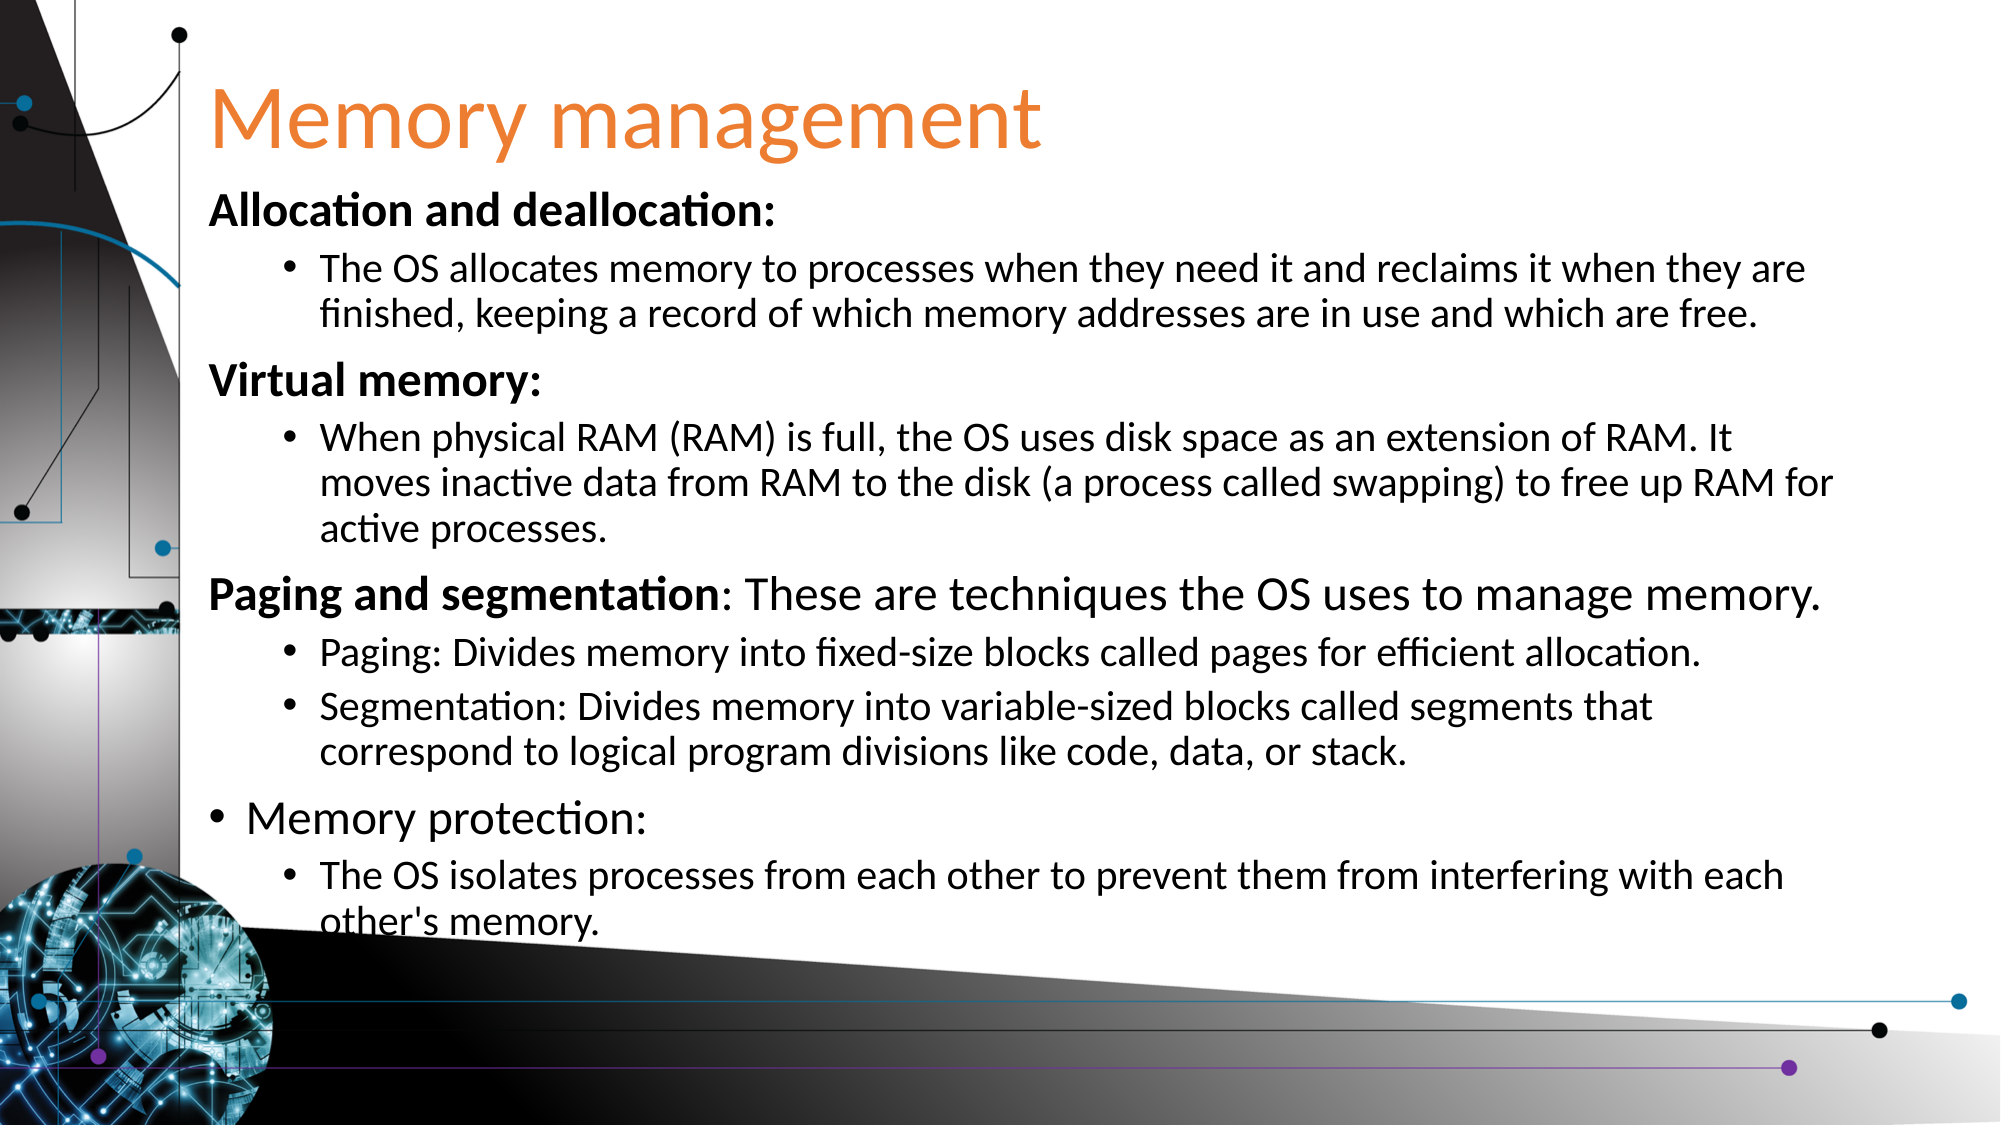

# Memory management
Allocation and deallocation:
The OS allocates memory to processes when they need it and reclaims it when they are finished, keeping a record of which memory addresses are in use and which are free.
Virtual memory:
When physical RAM (RAM) is full, the OS uses disk space as an extension of RAM. It moves inactive data from RAM to the disk (a process called swapping) to free up RAM for active processes.
Paging and segmentation: These are techniques the OS uses to manage memory.
Paging: Divides memory into fixed-size blocks called pages for efficient allocation.
Segmentation: Divides memory into variable-sized blocks called segments that correspond to logical program divisions like code, data, or stack.
Memory protection:
The OS isolates processes from each other to prevent them from interfering with each other's memory.